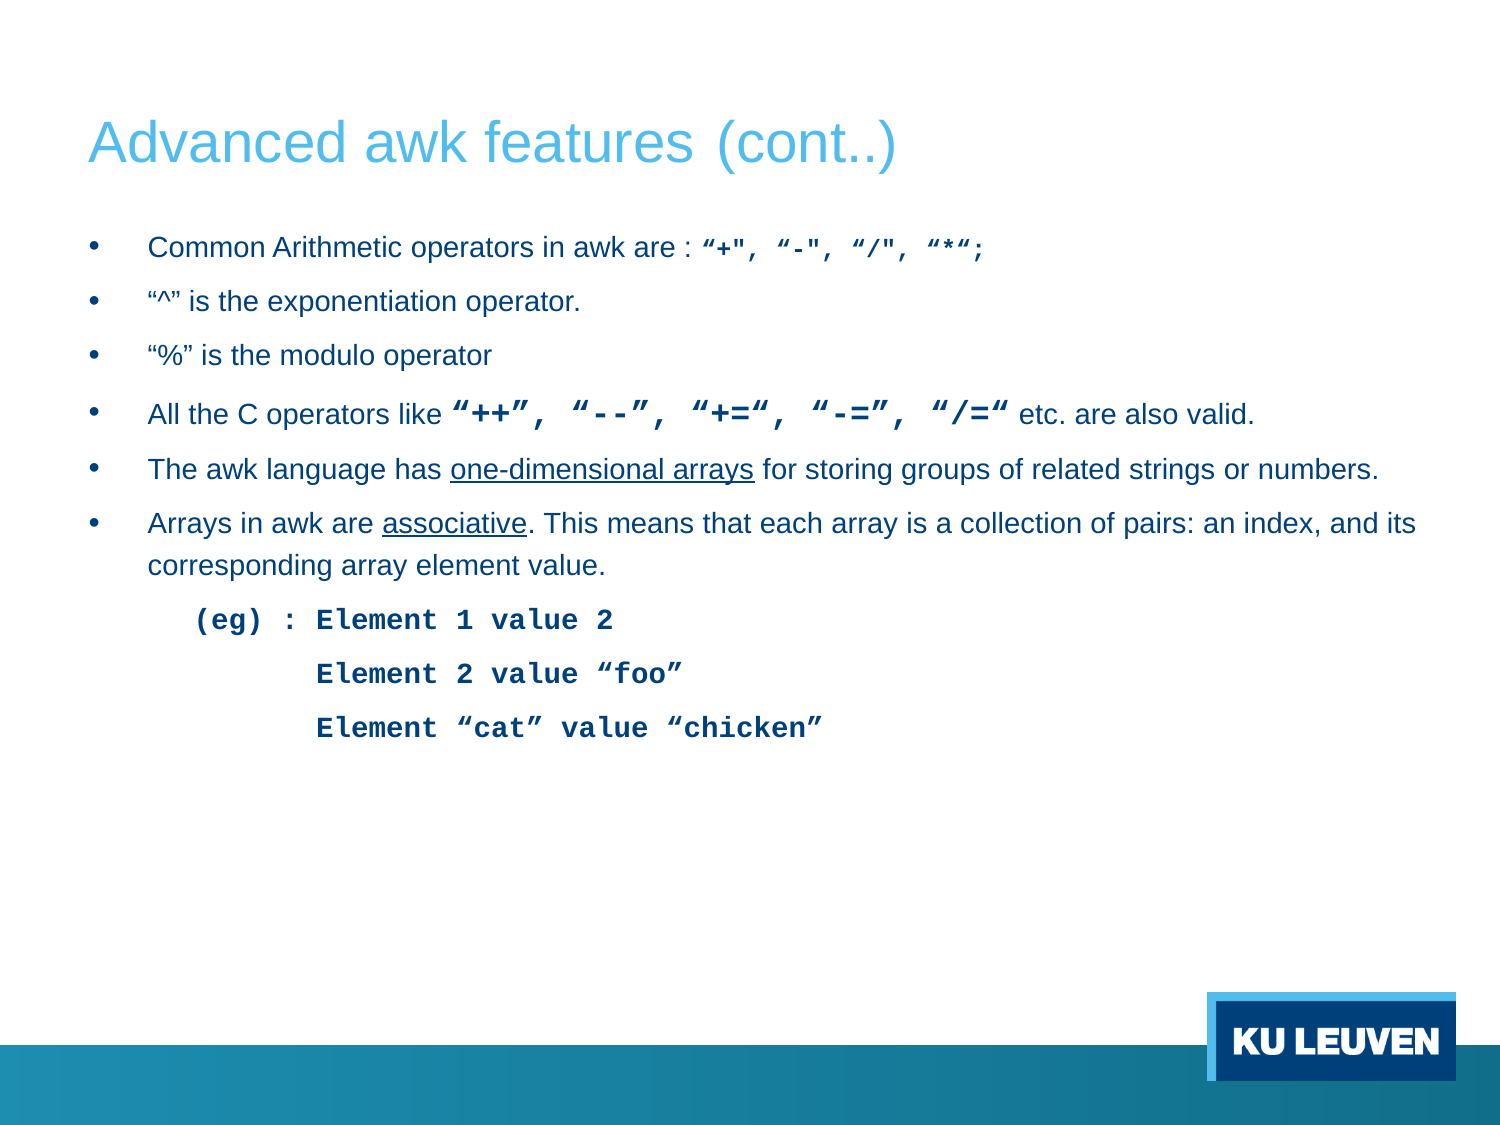

# Advanced awk features (cont..)
Common Arithmetic operators in awk are : “+", “-", “/", “*“;
“^” is the exponentiation operator.
“%” is the modulo operator
All the C operators like “++”, “--”, “+=“, “-=”, “/=“ etc. are also valid.
The awk language has one-dimensional arrays for storing groups of related strings or numbers.
Arrays in awk are associative. This means that each array is a collection of pairs: an index, and its corresponding array element value.
      (eg) : Element 1 value 2
             Element 2 value “foo”
             Element “cat” value “chicken”